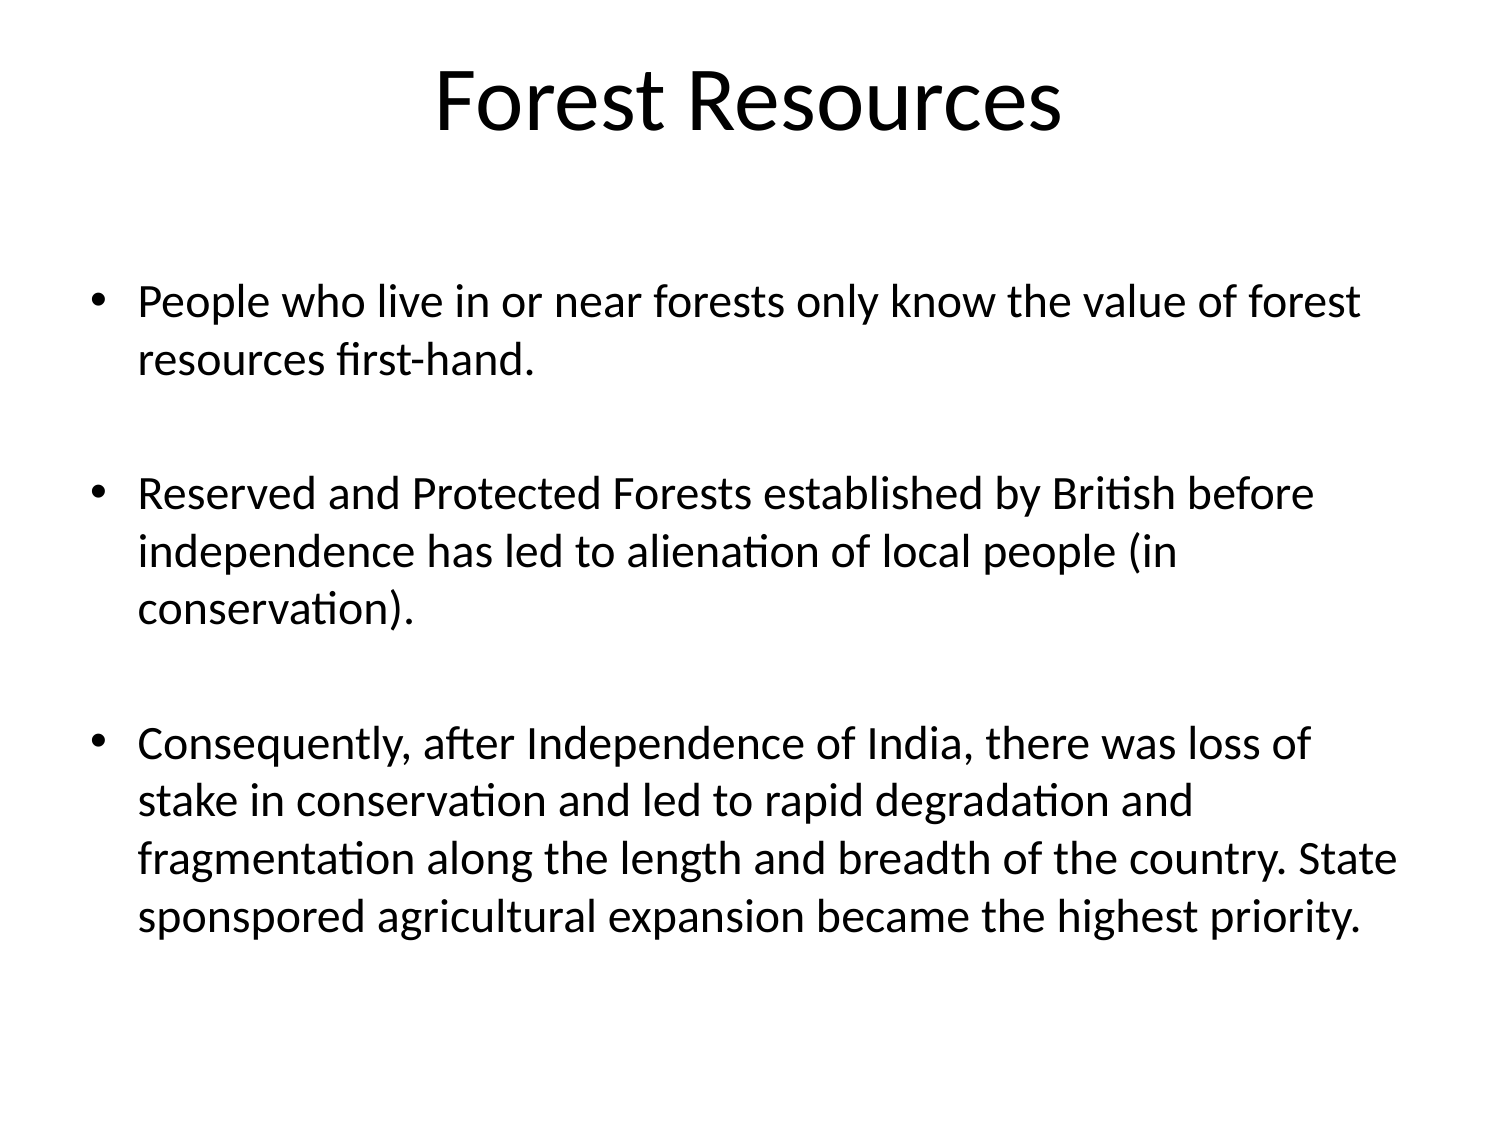

# Forest Resources
People who live in or near forests only know the value of forest resources first-hand.

Reserved and Protected Forests established by British before independence has led to alienation of local people (in conservation).

Consequently, after Independence of India, there was loss of stake in conservation and led to rapid degradation and fragmentation along the length and breadth of the country. State sponspored agricultural expansion became the highest priority.